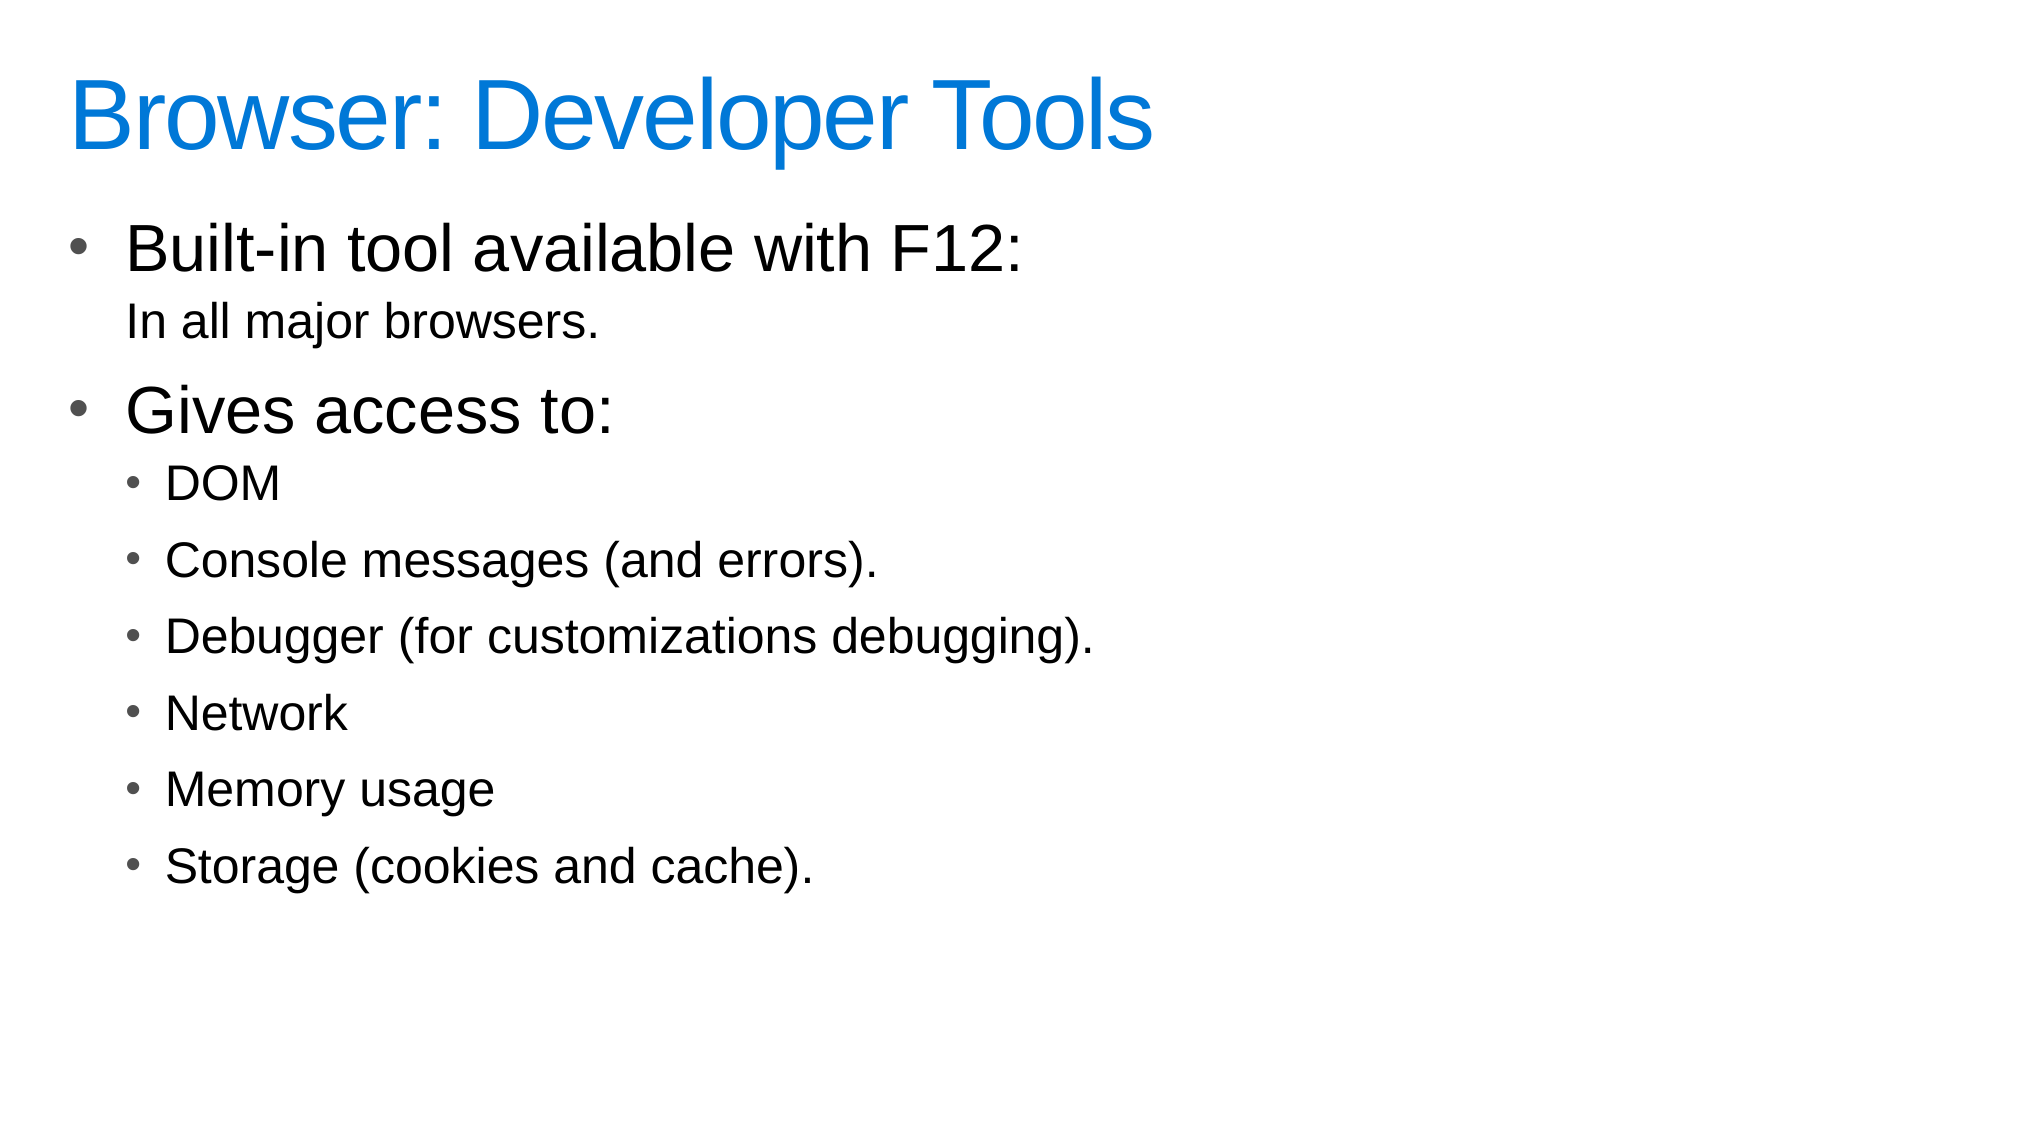

# Browser: Developer Tools
Built-in tool available with F12:
In all major browsers.
Gives access to:
DOM
Console messages (and errors).
Debugger (for customizations debugging).
Network
Memory usage
Storage (cookies and cache).